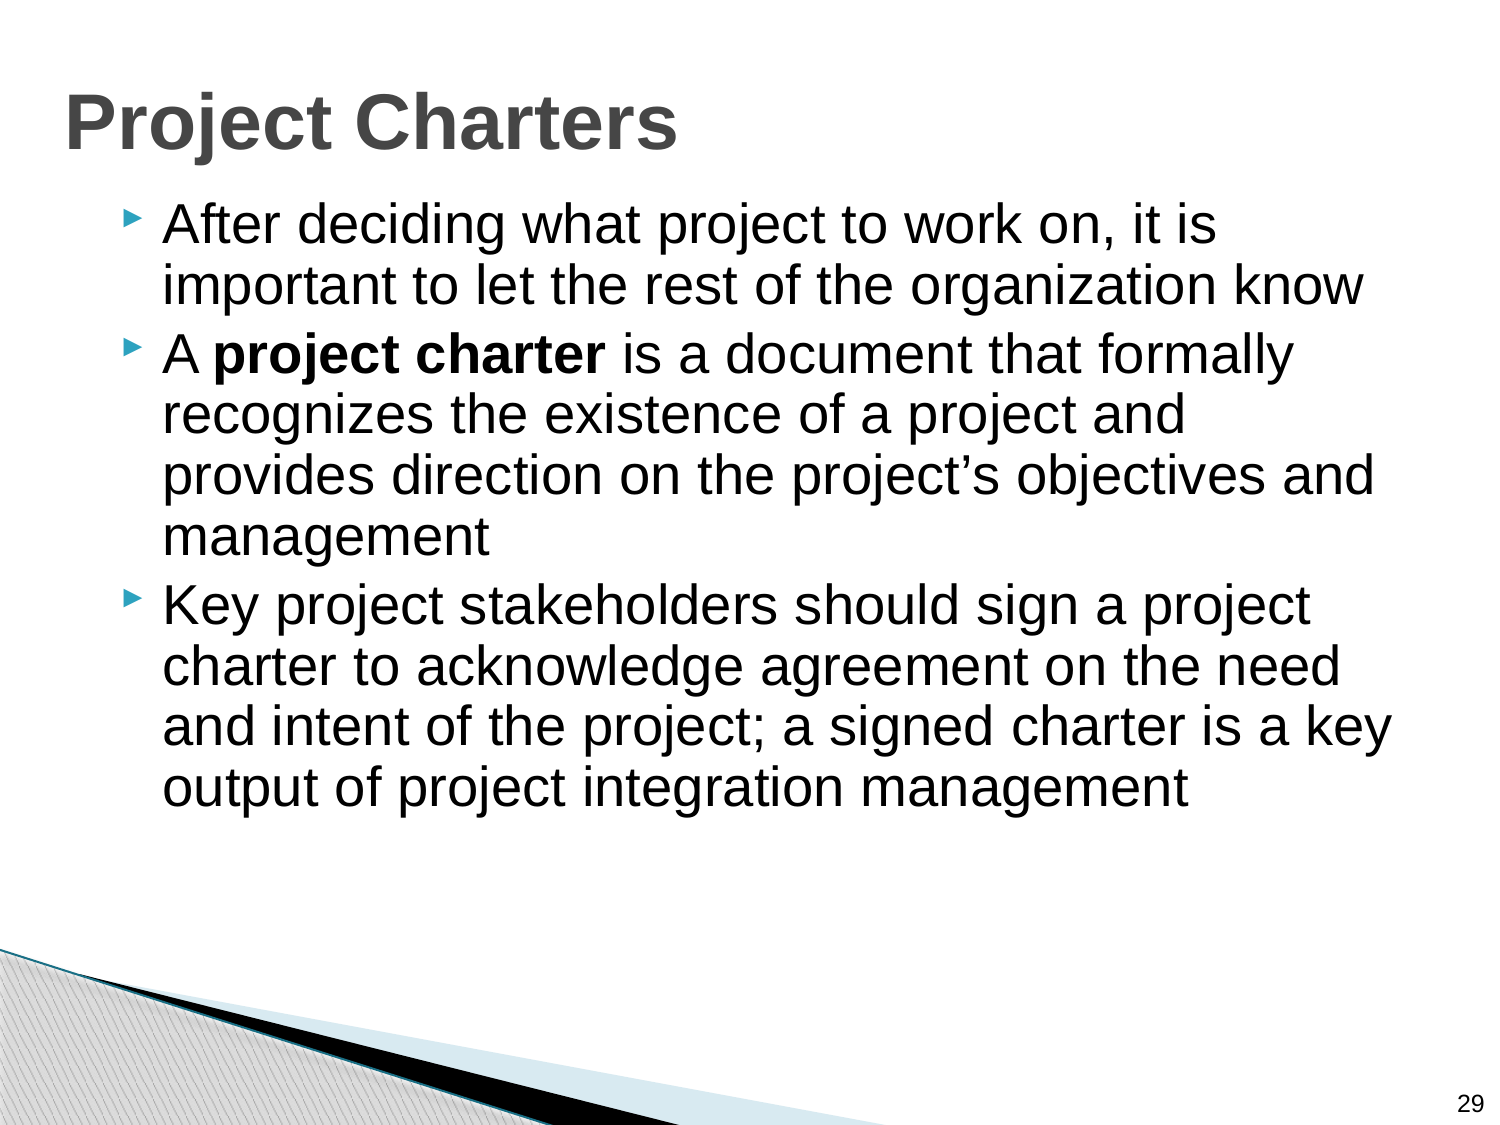

# Project Charters
After deciding what project to work on, it is important to let the rest of the organization know
A project charter is a document that formally recognizes the existence of a project and provides direction on the project’s objectives and management
Key project stakeholders should sign a project charter to acknowledge agreement on the need and intent of the project; a signed charter is a key output of project integration management
29